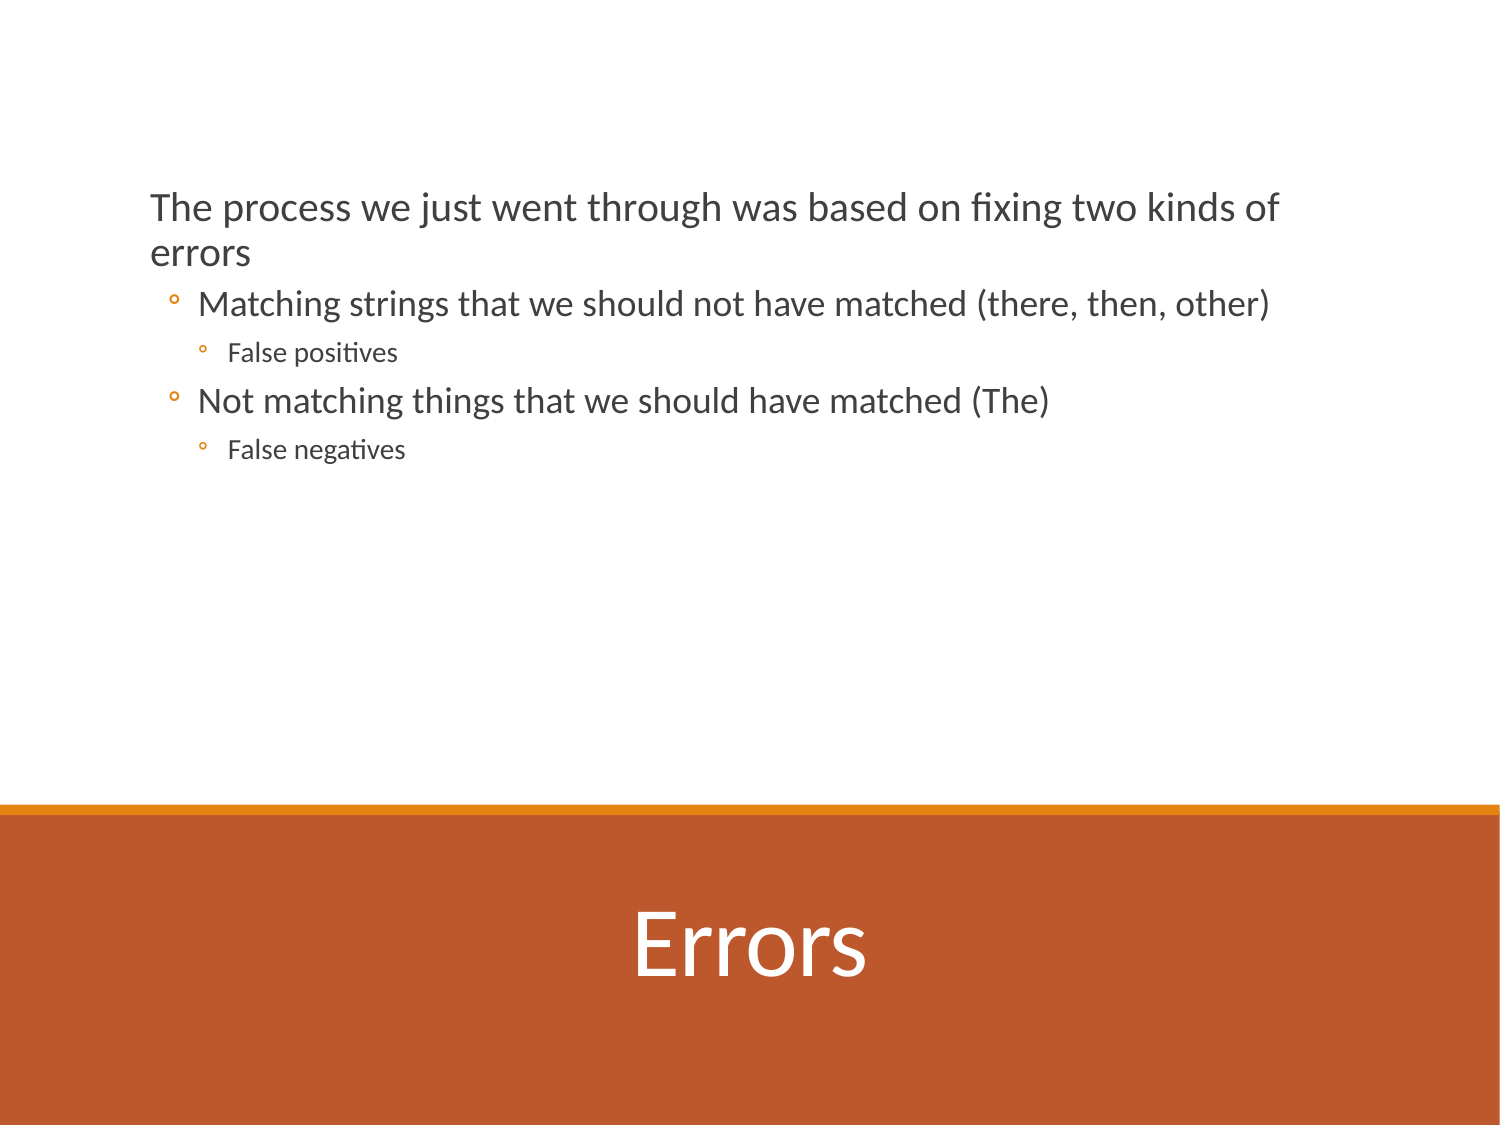

The process we just went through was based on fixing two kinds of errors
Matching strings that we should not have matched (there, then, other)
False positives
Not matching things that we should have matched (The)
False negatives

# Errors